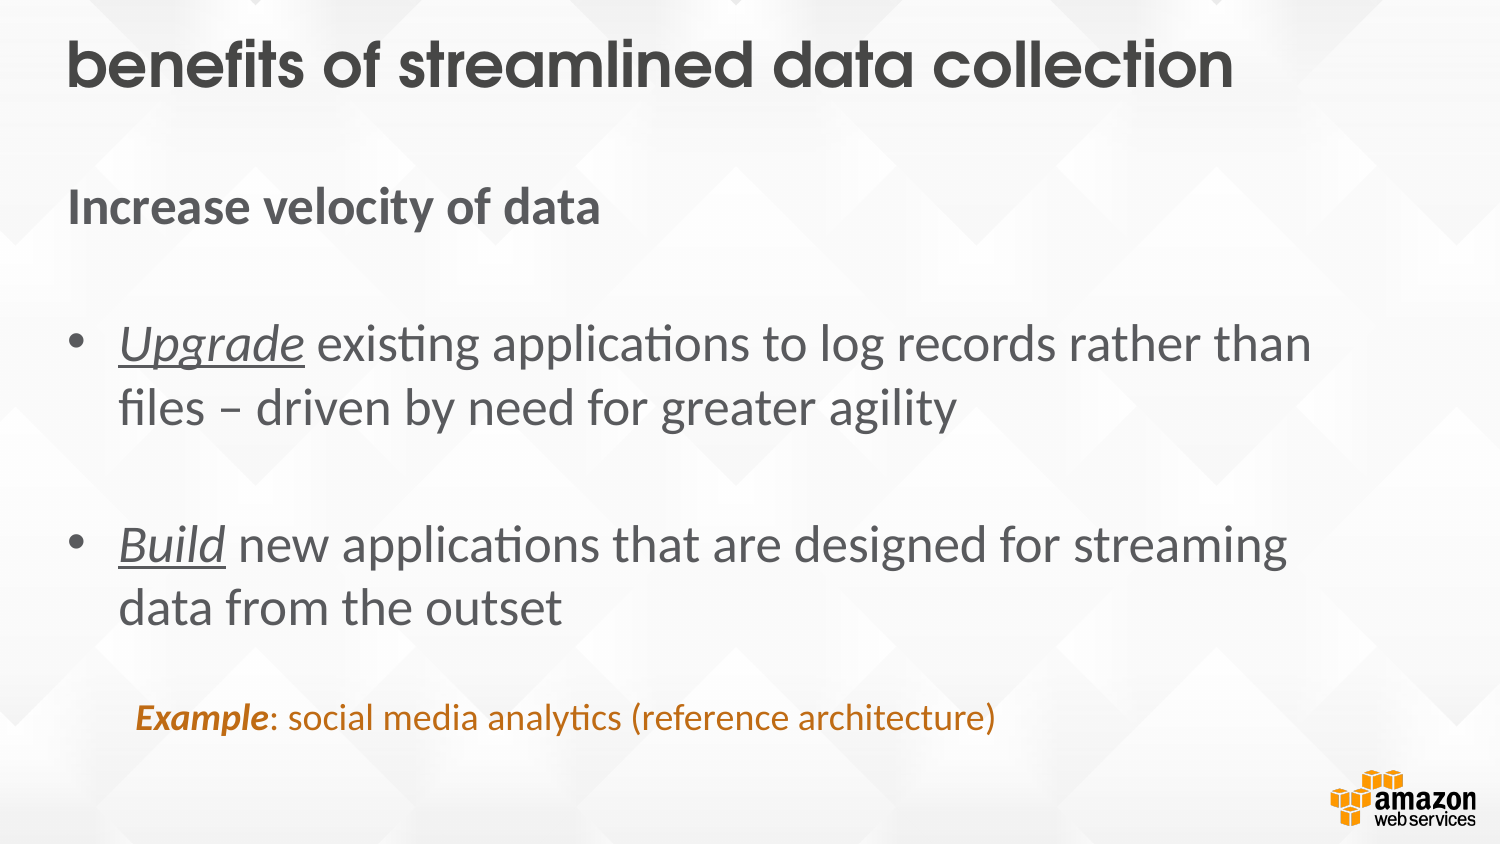

# benefits of streamlined data collection
Increase velocity of data

Upgrade existing applications to log records rather than files – driven by need for greater agility

Build new applications that are designed for streaming data from the outset

Example: social media analytics (reference architecture)